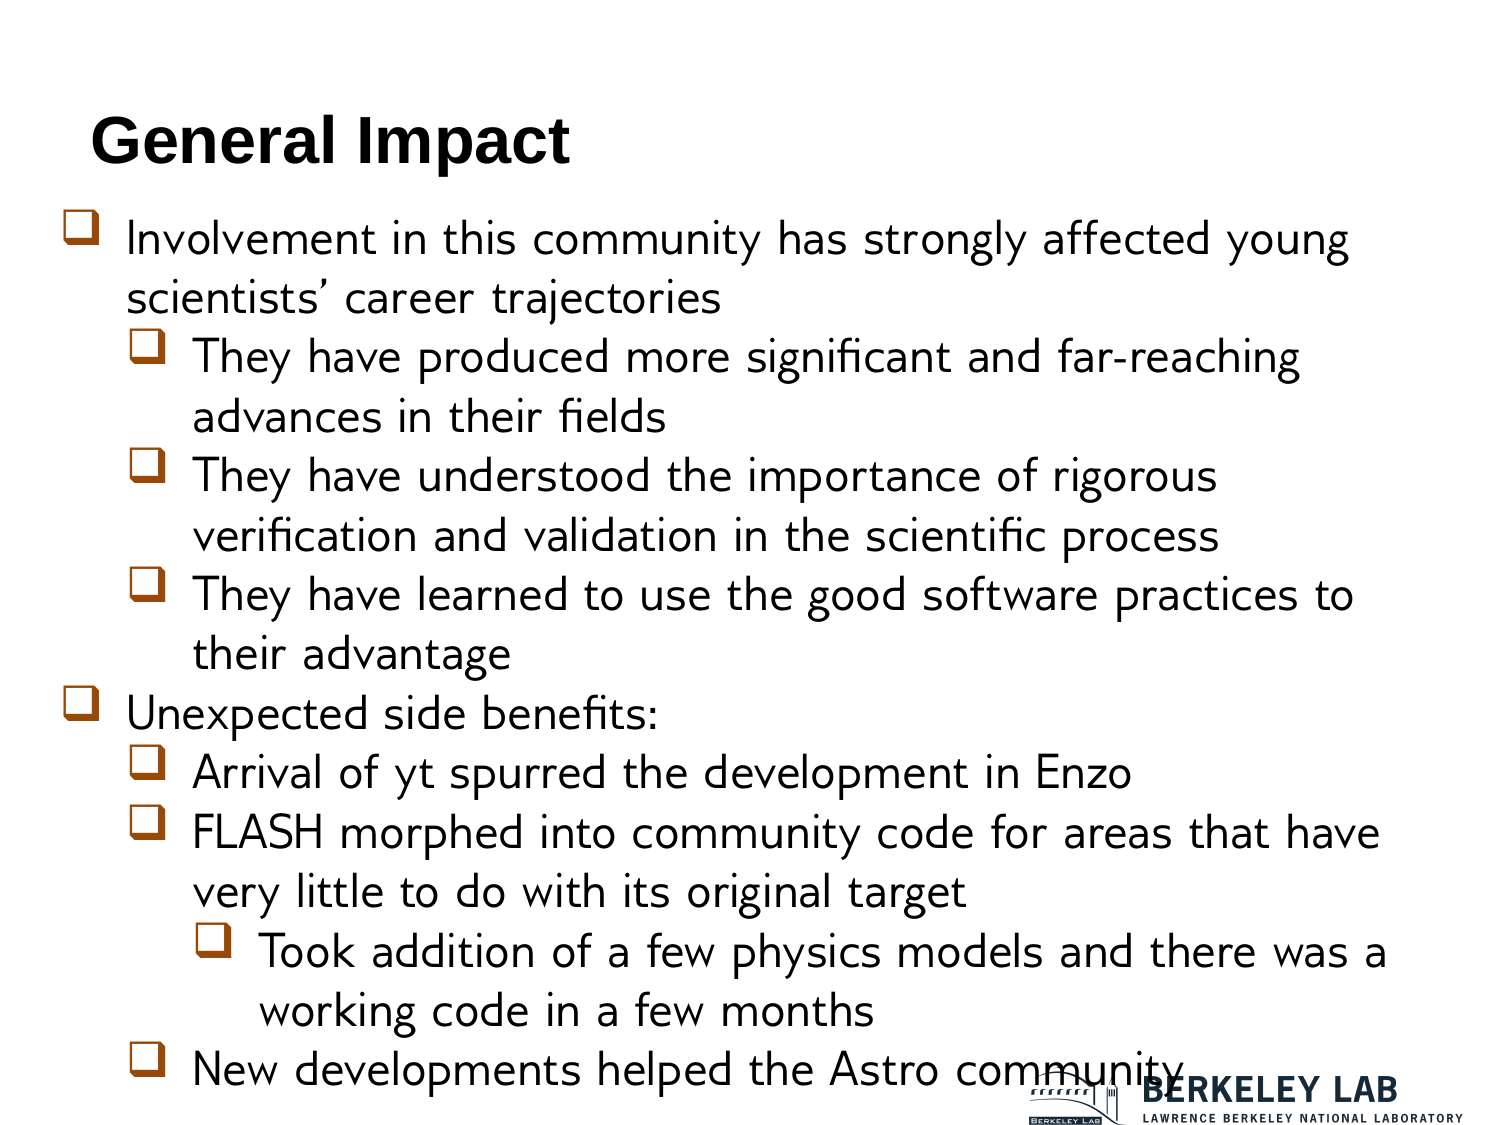

# General Impact
Involvement in this community has strongly affected young scientists’ career trajectories
They have produced more significant and far-reaching advances in their fields
They have understood the importance of rigorous verification and validation in the scientific process
They have learned to use the good software practices to their advantage
Unexpected side benefits:
Arrival of yt spurred the development in Enzo
FLASH morphed into community code for areas that have very little to do with its original target
Took addition of a few physics models and there was a working code in a few months
New developments helped the Astro community